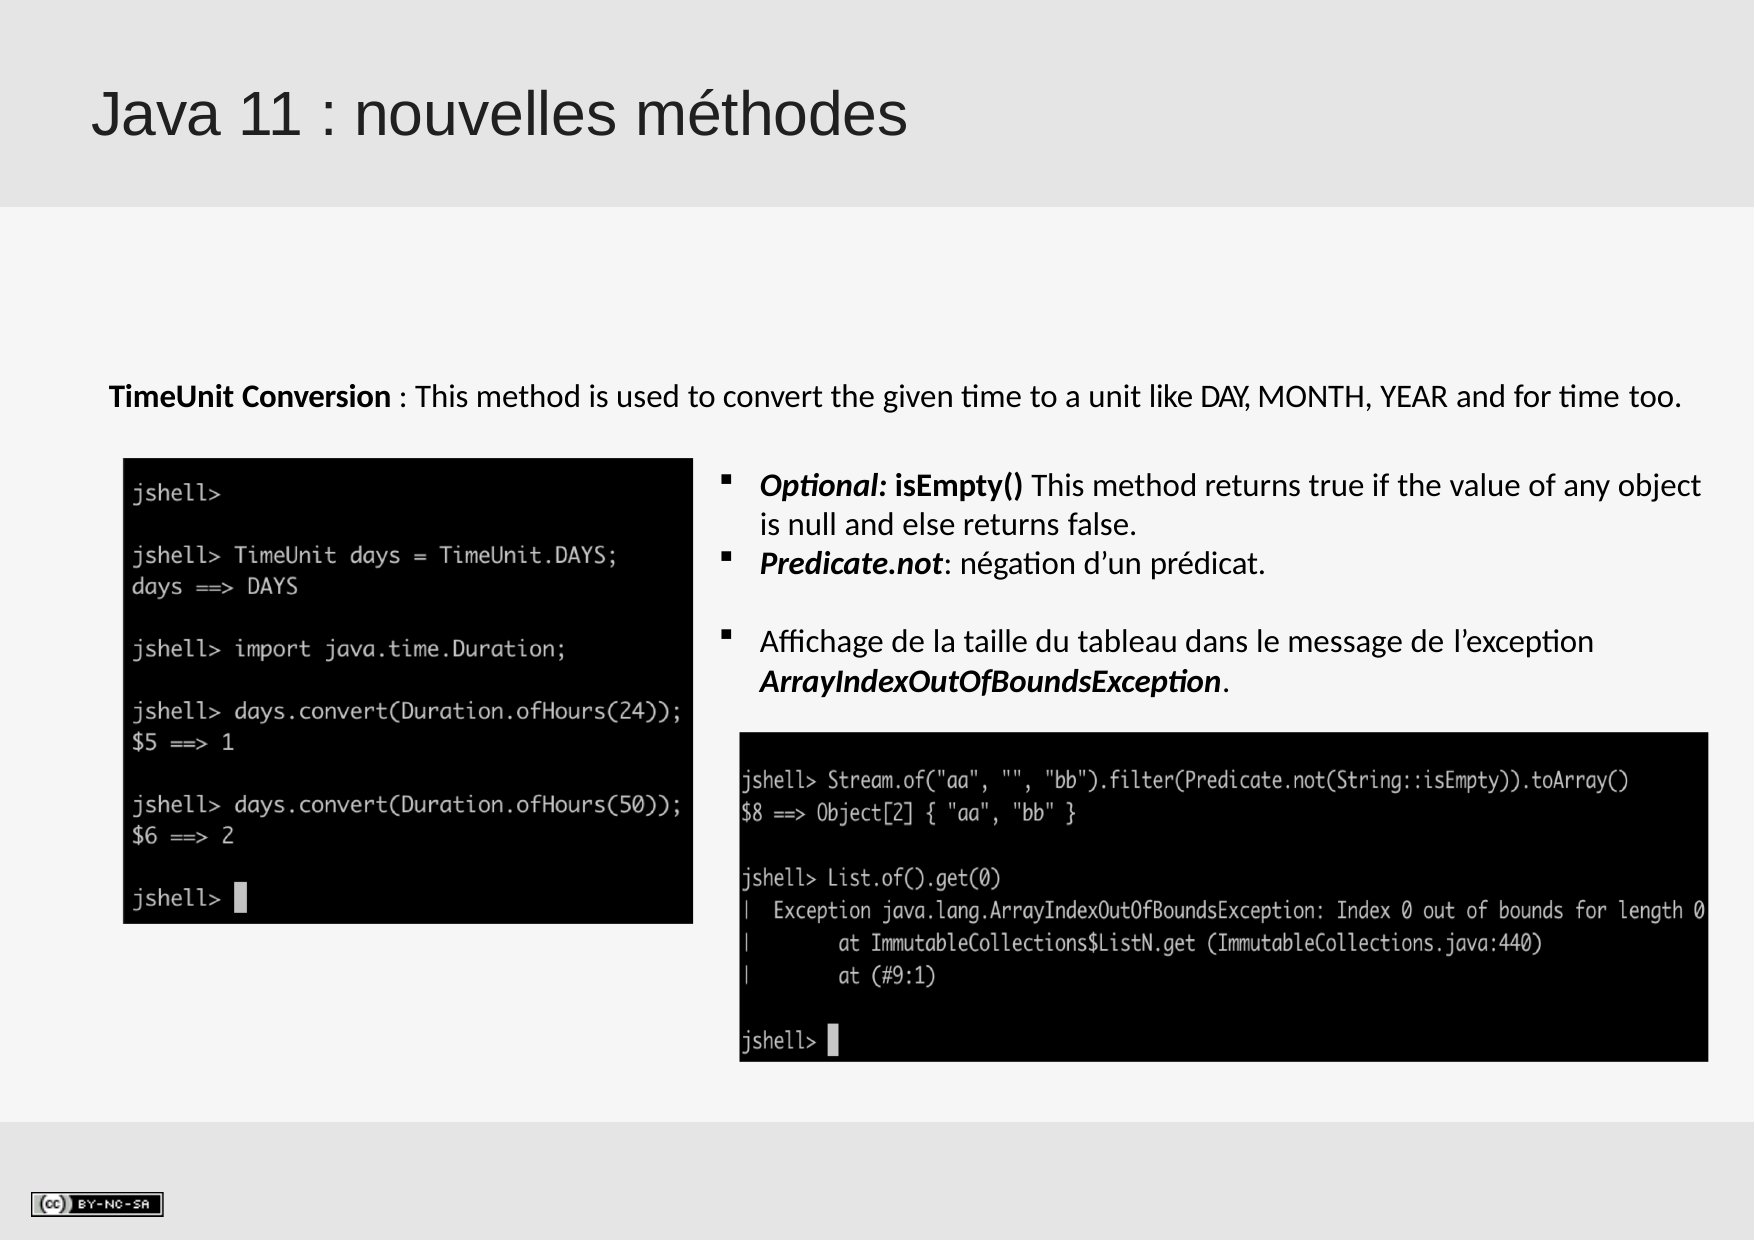

# Java 11 : nouvelles méthodes
TimeUnit Conversion : This method is used to convert the given time to a unit like DAY, MONTH, YEAR and for time too.

Optional: isEmpty() This method returns true if the value of any object  is null and else returns false.
Predicate.not: négation d’un prédicat.

Affichage de la taille du tableau dans le message de l’exception
ArrayIndexOutOfBoundsException.